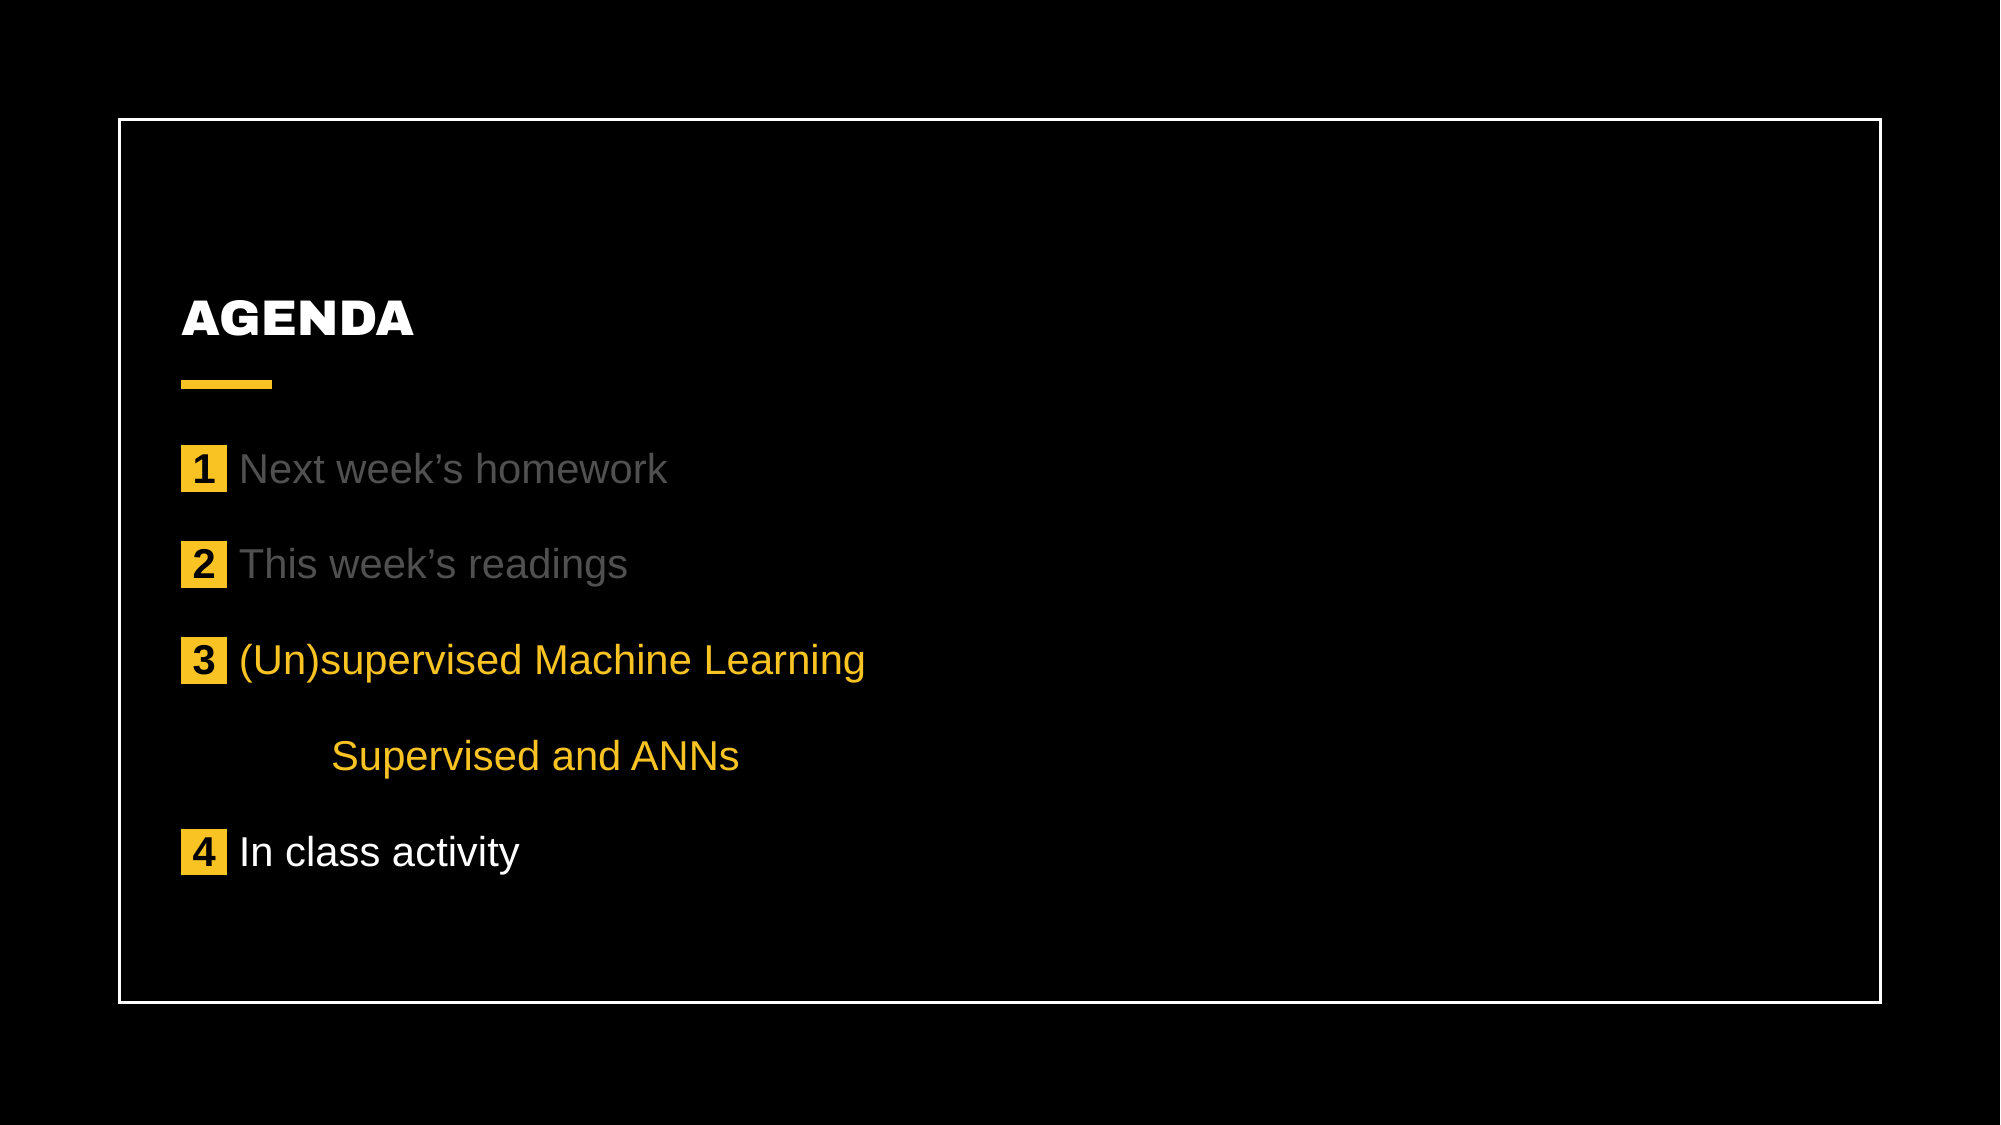

# AGENDA
 1  Next week’s homework
 2  This week’s readings
 3  (Un)supervised Machine Learning
	Supervised and ANNs
 4  In class activity